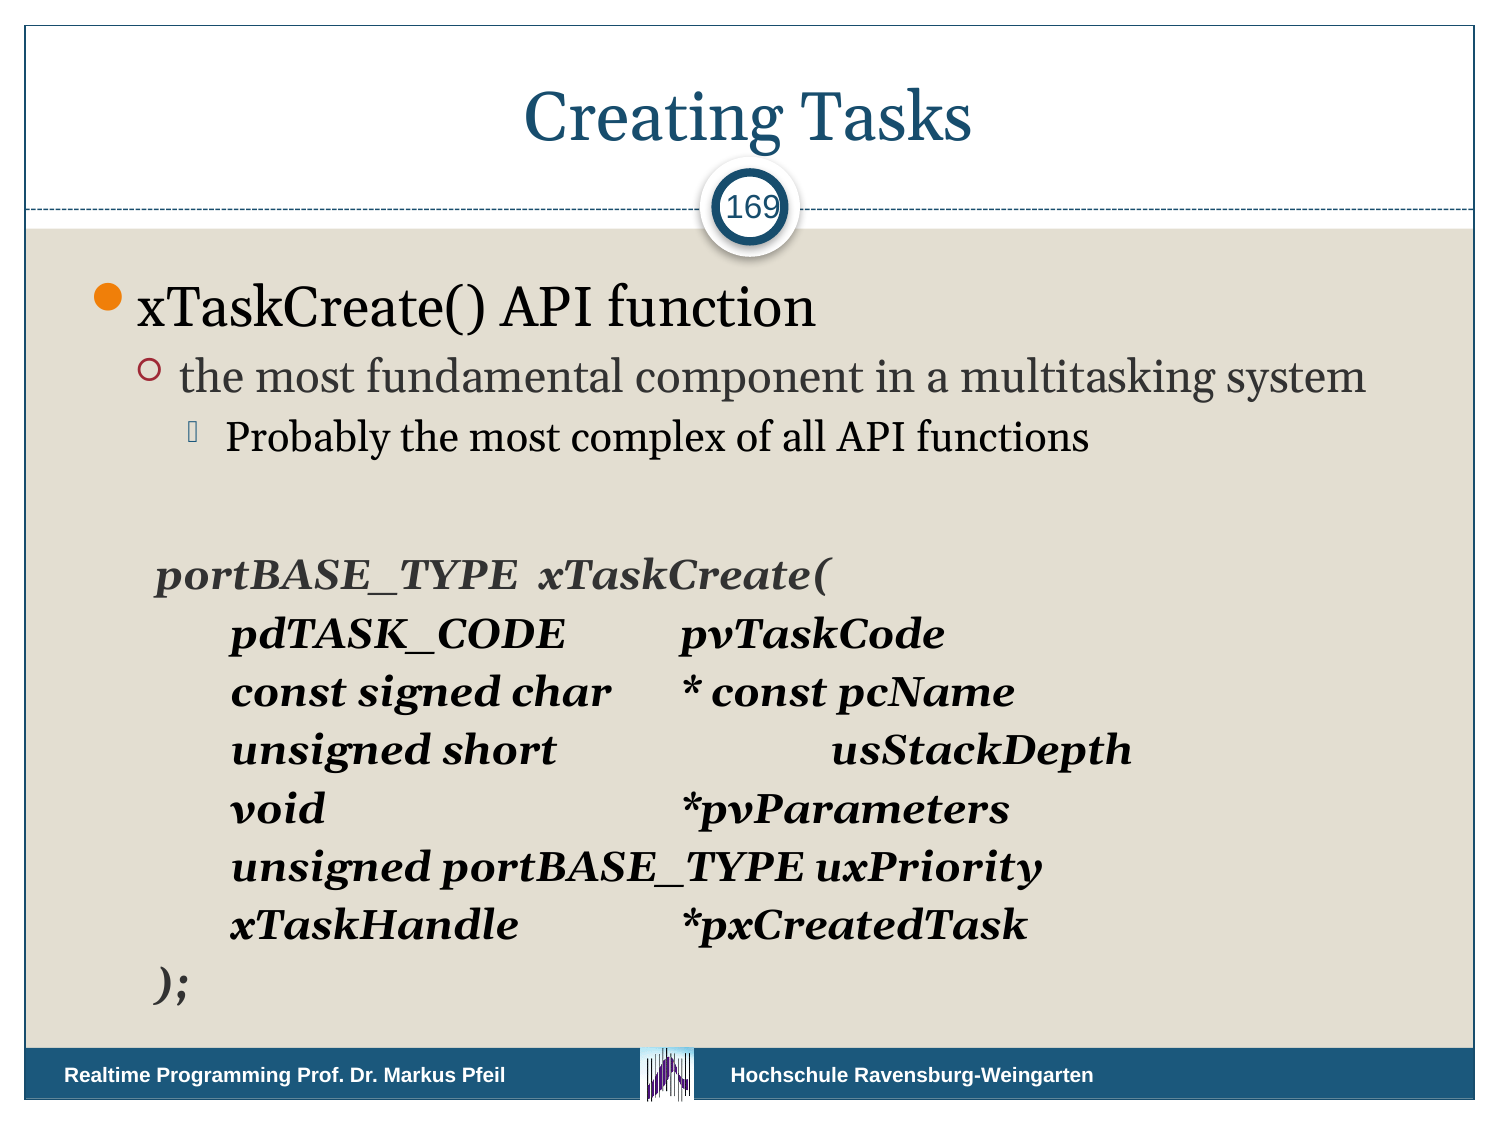

# Creating Tasks
169
xTaskCreate() API function
the most fundamental component in a multitasking system
Probably the most complex of all API functions

portBASE_TYPE  xTaskCreate(
pdTASK_CODE 	pvTaskCode
const signed char 	* const pcName
unsigned short 		usStackDepth
void 			*pvParameters
unsigned portBASE_TYPE uxPriority
xTaskHandle 		*pxCreatedTask
);

Realtime Programming Prof. Dr. Markus Pfeil